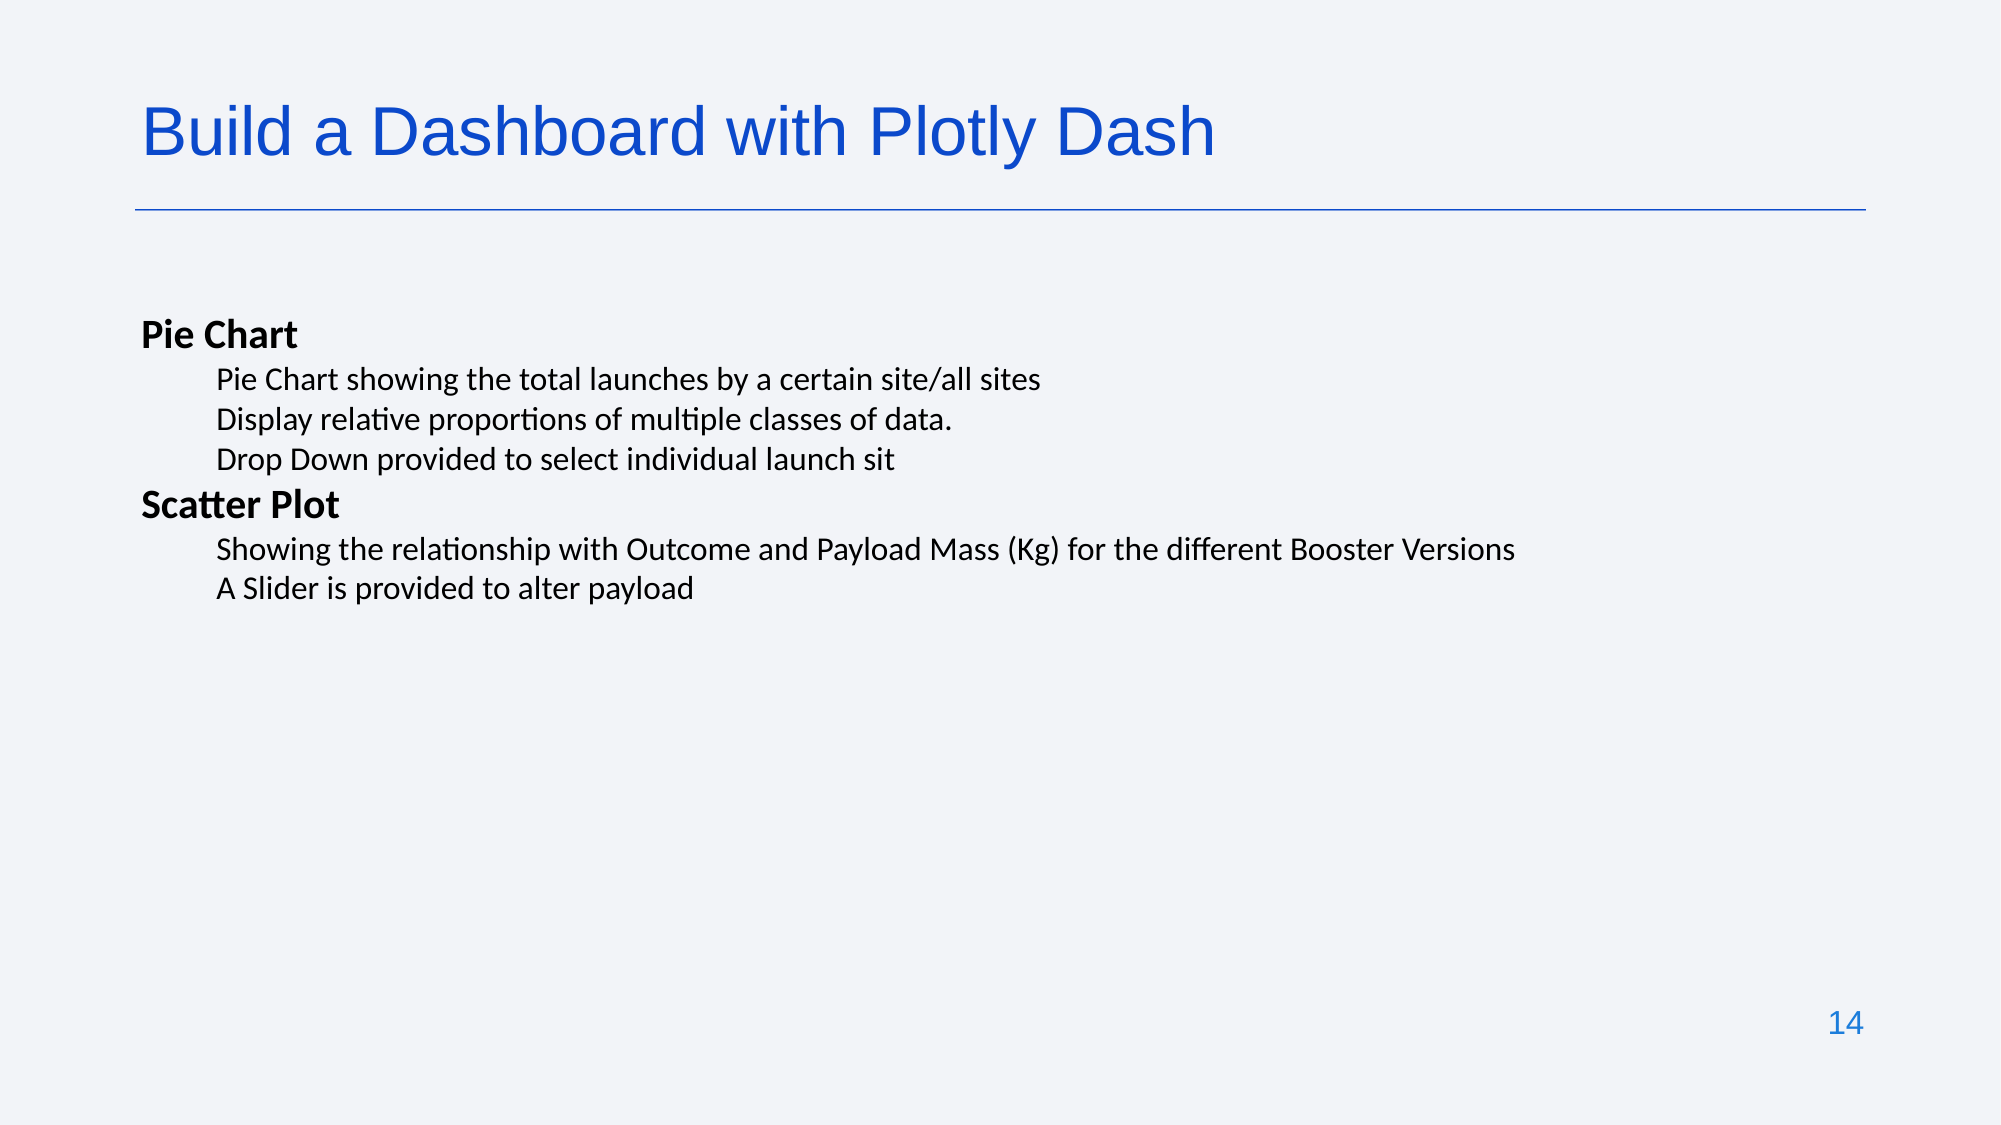

Build a Dashboard with Plotly Dash
Pie Chart
Pie Chart showing the total launches by a certain site/all sites
Display relative proportions of multiple classes of data.
Drop Down provided to select individual launch sit
Scatter Plot
Showing the relationship with Outcome and Payload Mass (Kg) for the different Booster Versions
A Slider is provided to alter payload

14